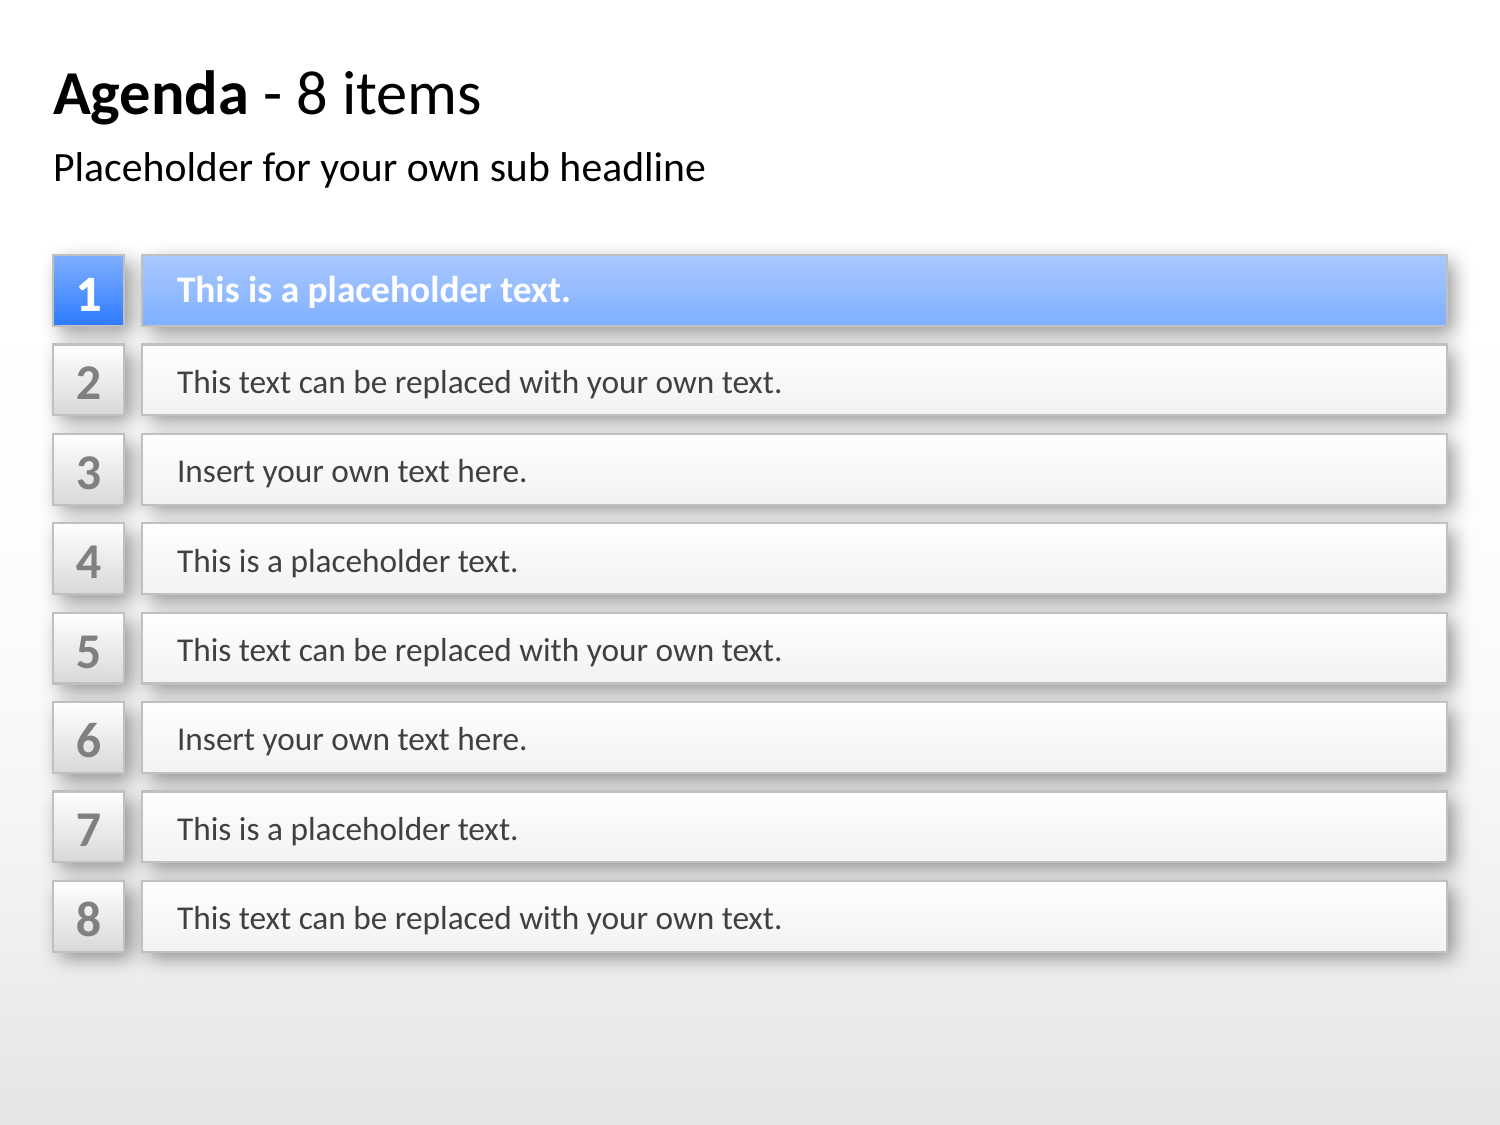

# Agenda - 8 items
Placeholder for your own sub headline
1
This is a placeholder text.
2
This text can be replaced with your own text.
3
Insert your own text here.
4
This is a placeholder text.
5
This text can be replaced with your own text.
6
Insert your own text here.
7
This is a placeholder text.
8
This text can be replaced with your own text.